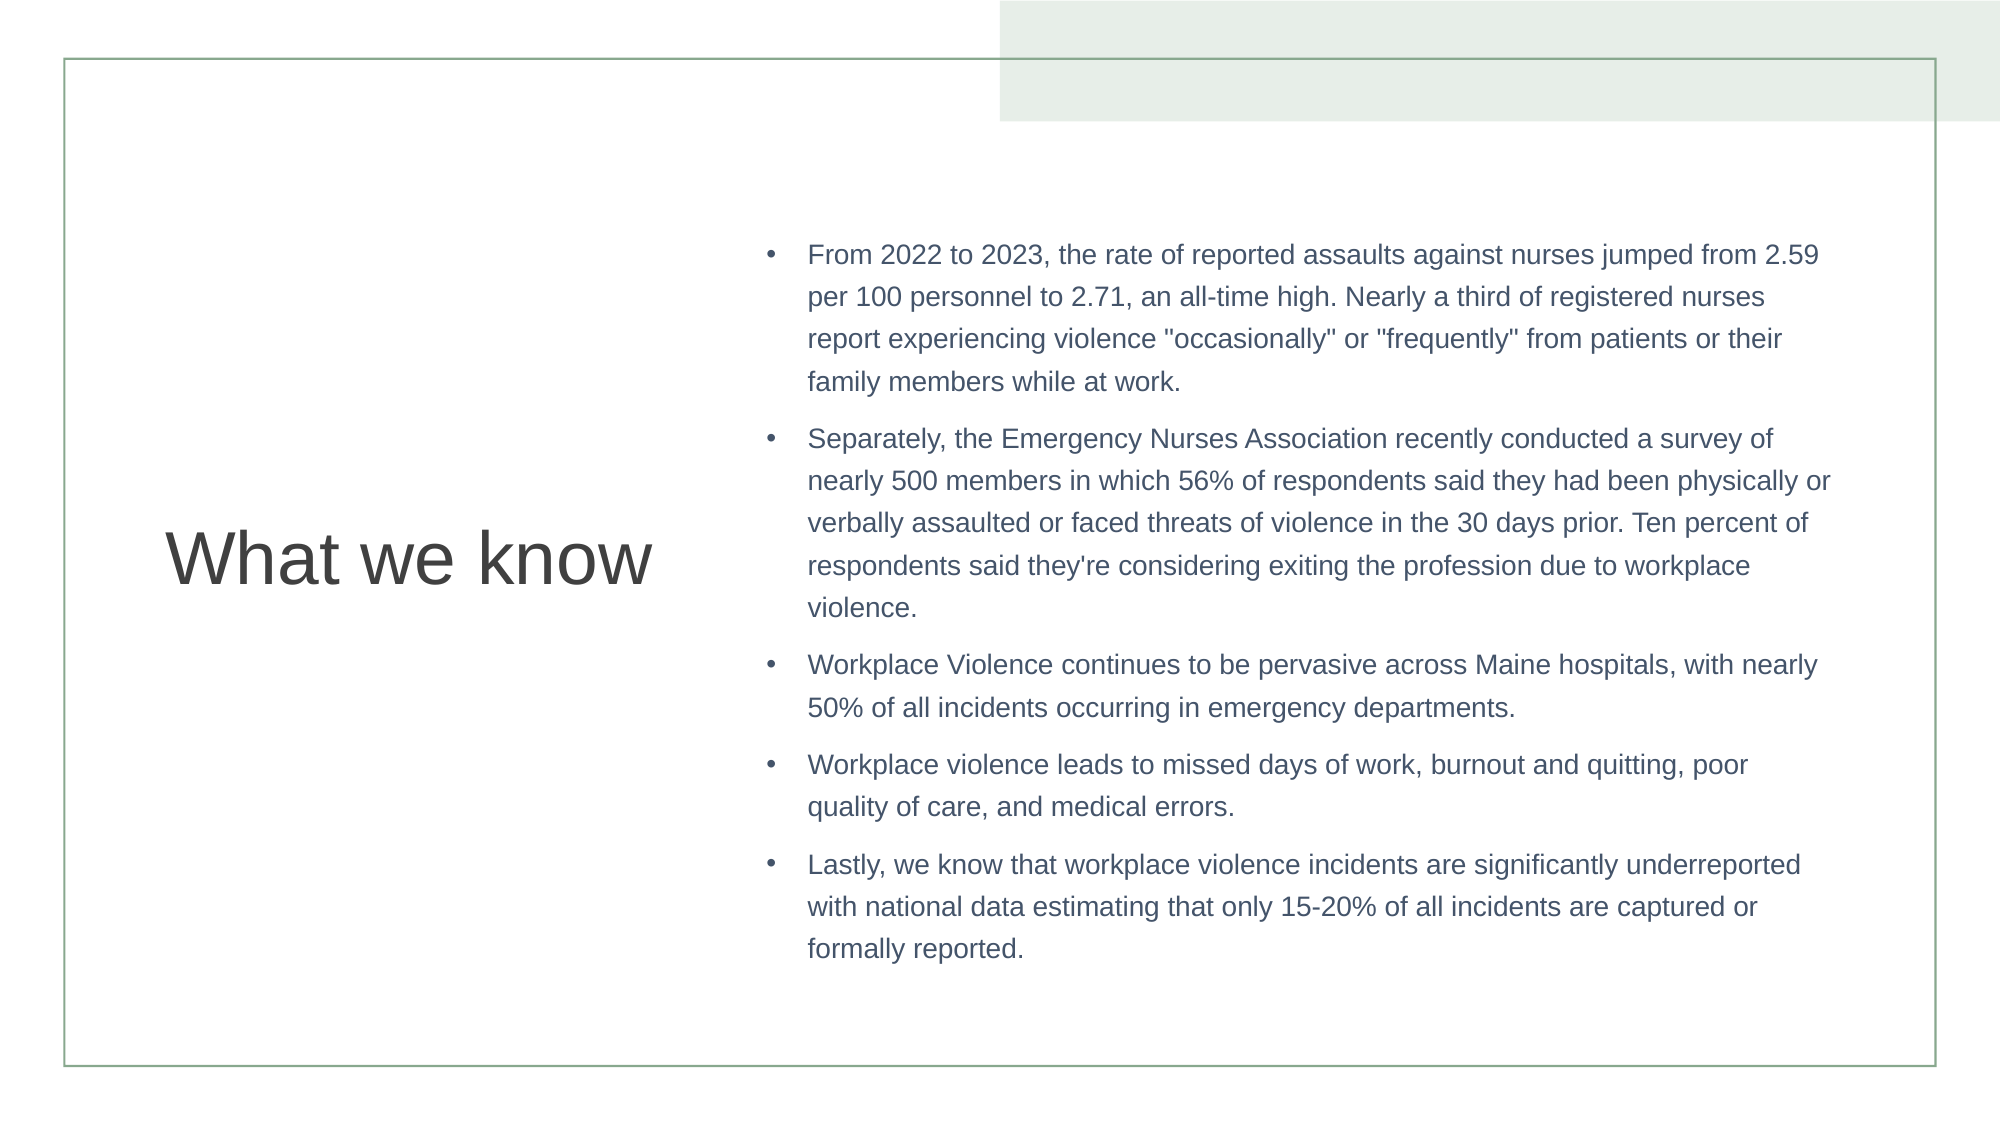

# What we know
From 2022 to 2023, the rate of reported assaults against nurses jumped from 2.59 per 100 personnel to 2.71, an all-time high. Nearly a third of registered nurses report experiencing violence "occasionally" or "frequently" from patients or their family members while at work.
Separately, the Emergency Nurses Association recently conducted a survey of nearly 500 members in which 56% of respondents said they had been physically or verbally assaulted or faced threats of violence in the 30 days prior. Ten percent of respondents said they're considering exiting the profession due to workplace violence.
Workplace Violence continues to be pervasive across Maine hospitals, with nearly 50% of all incidents occurring in emergency departments.
Workplace violence leads to missed days of work, burnout and quitting, poor quality of care, and medical errors.
Lastly, we know that workplace violence incidents are significantly underreported with national data estimating that only 15-20% of all incidents are captured or formally reported.